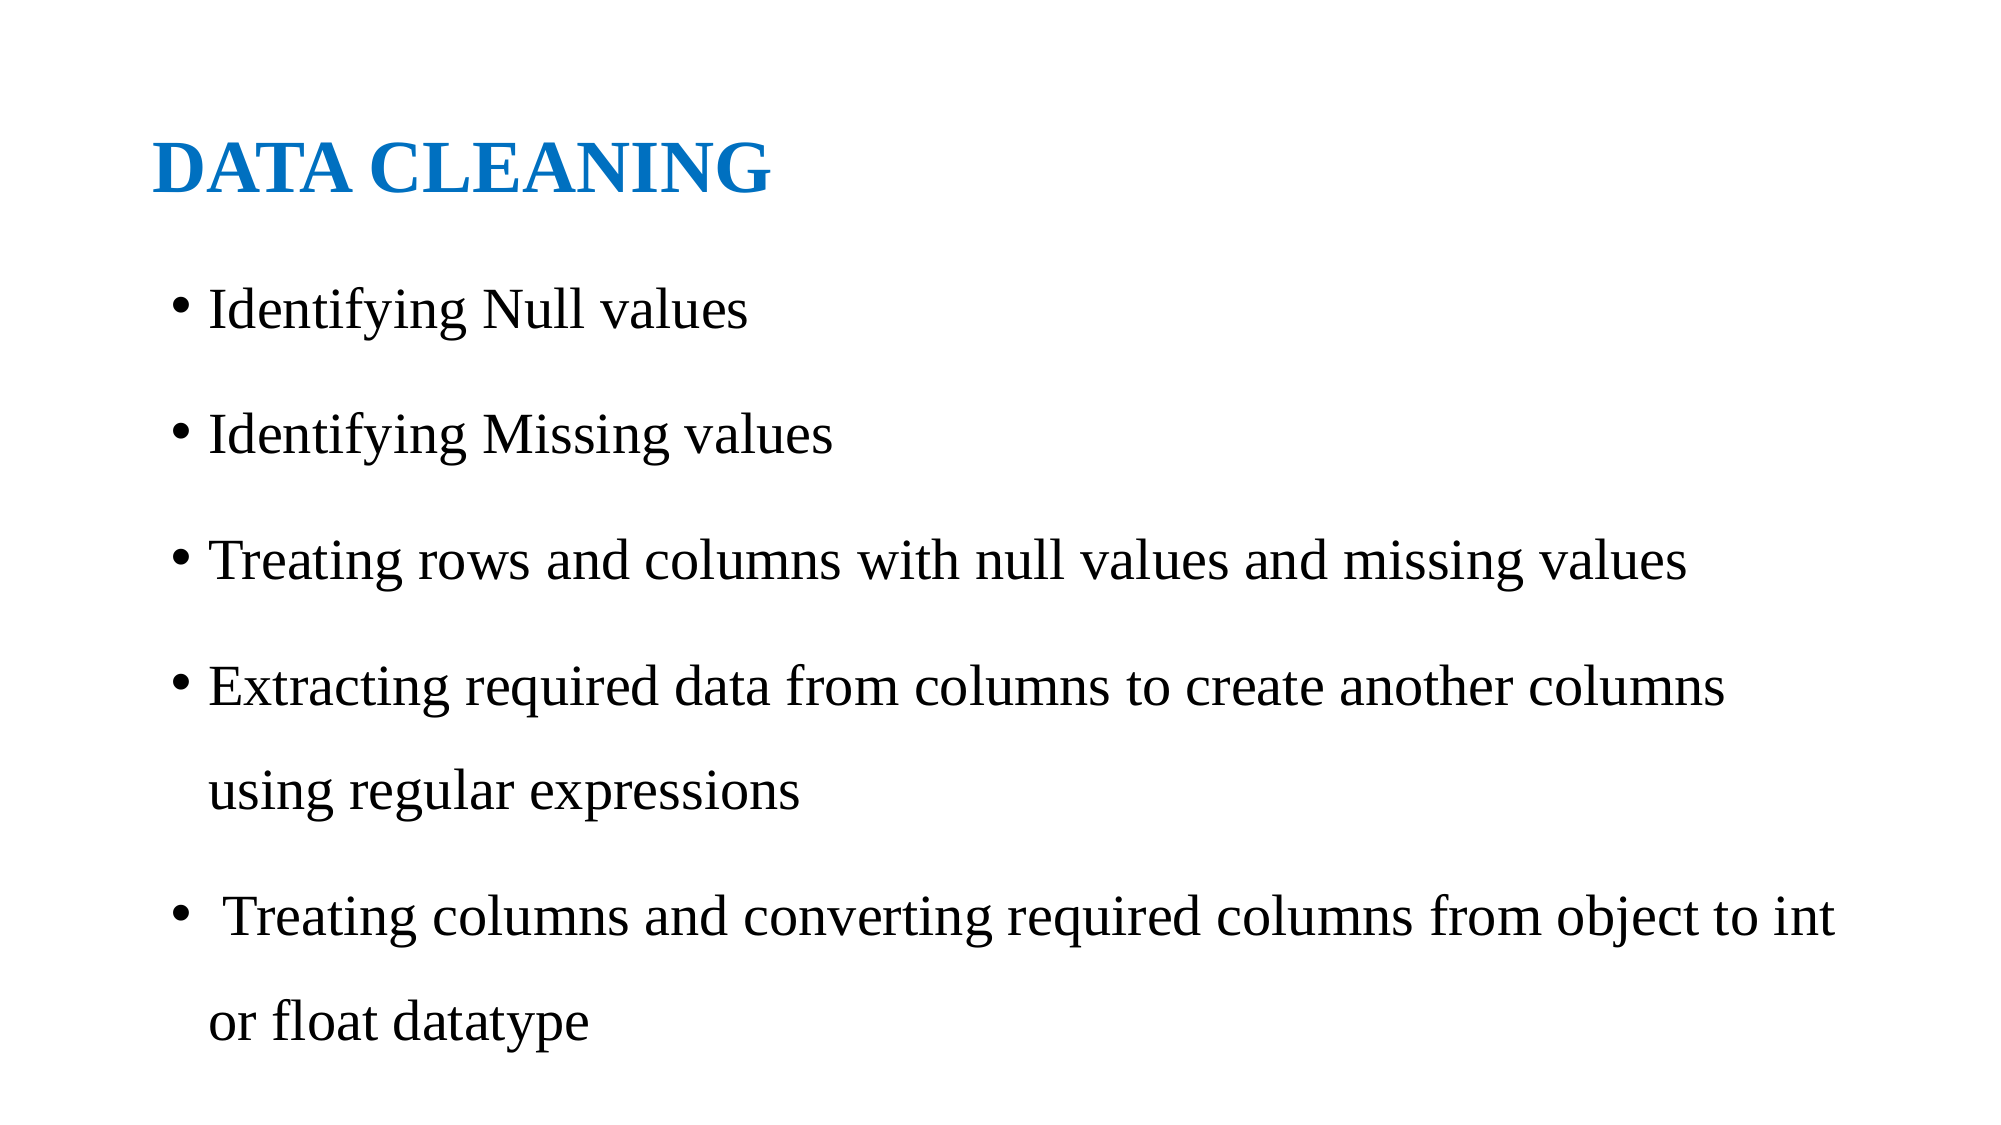

# DATA CLEANING
Identifying Null values
Identifying Missing values
Treating rows and columns with null values and missing values
Extracting required data from columns to create another columns using regular expressions
 Treating columns and converting required columns from object to int or float datatype